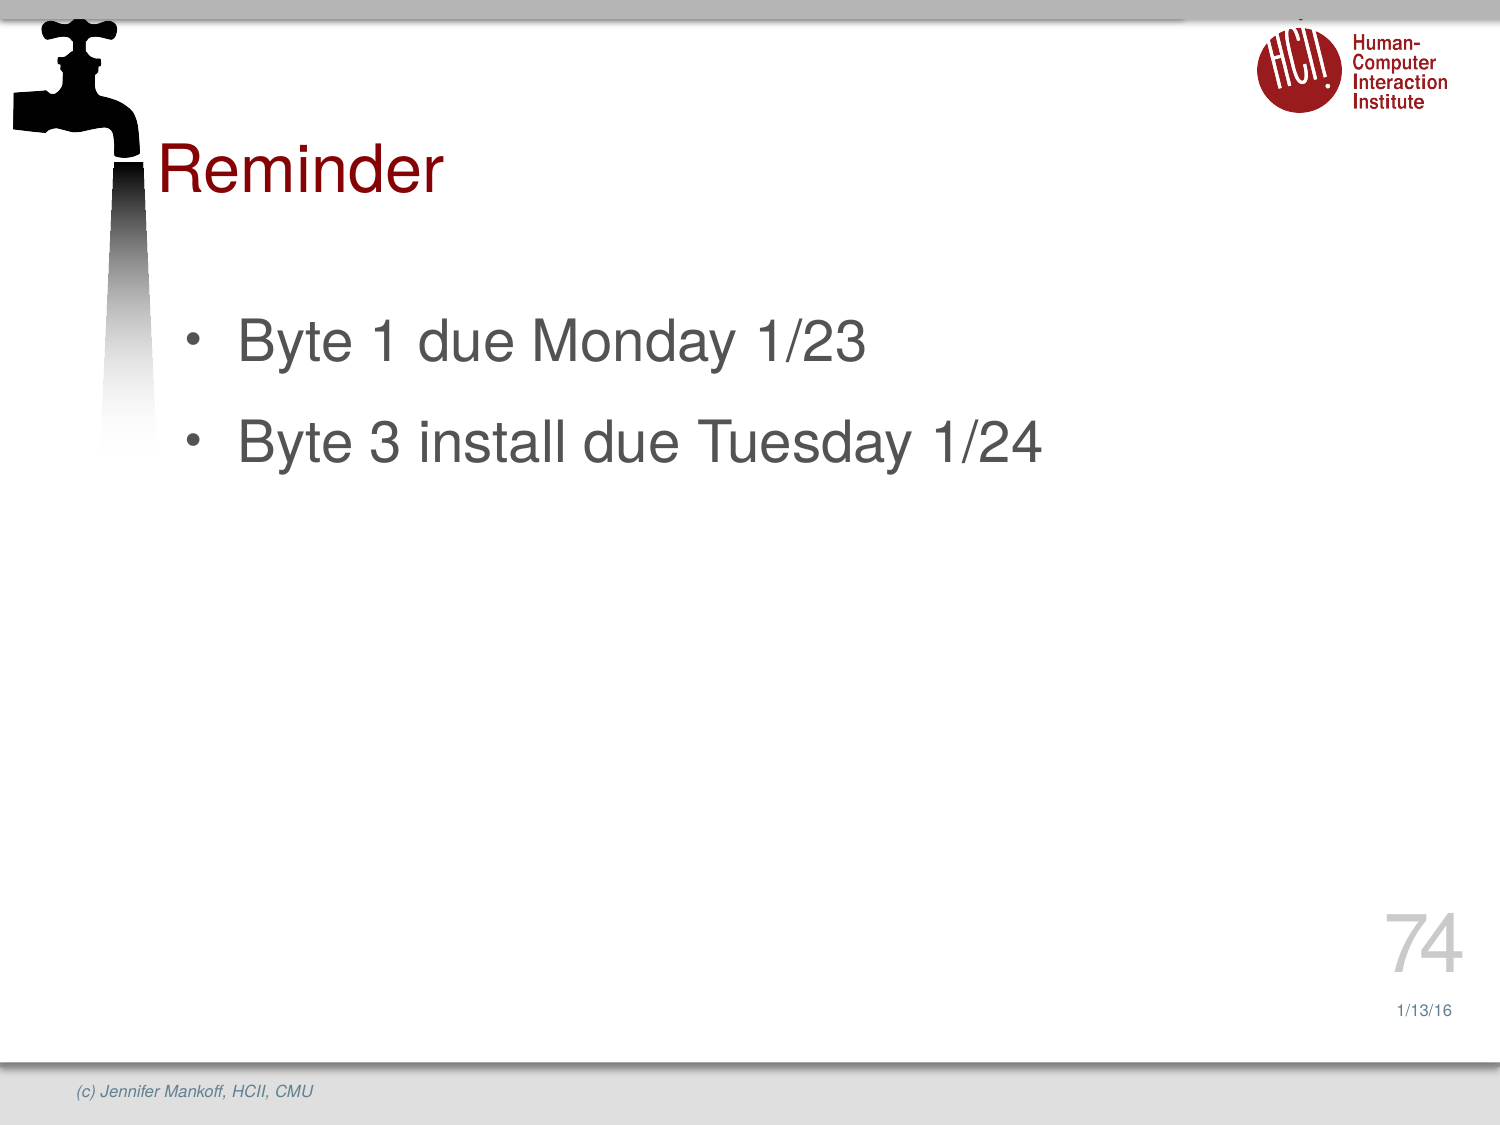

# Reminder
Byte 1 due Monday 1/23
Byte 3 install due Tuesday 1/24
74
1/13/16
(c) Jennifer Mankoff, HCII, CMU